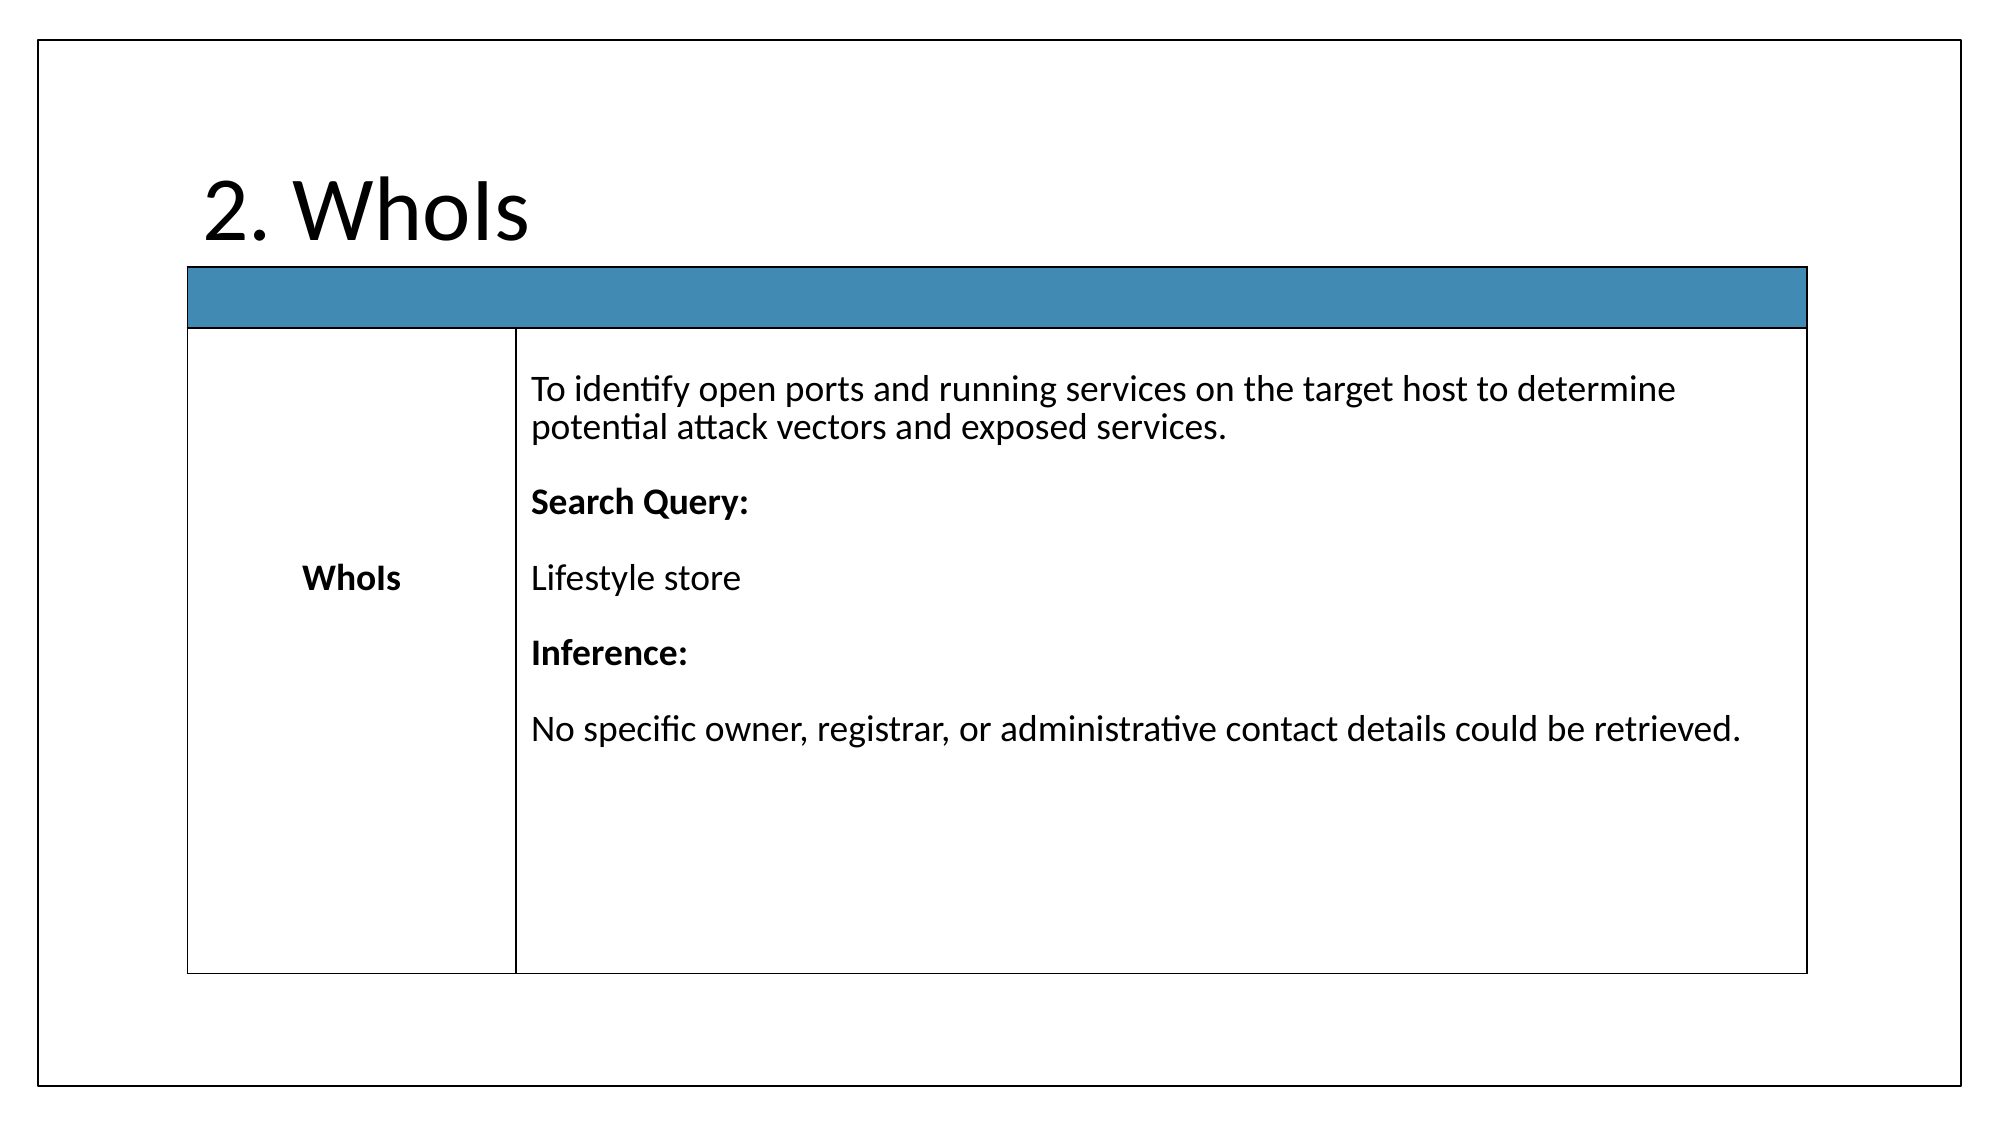

# 2. WhoIs
|  |
| --- |
| WhoIs | To identify open ports and running services on the target host to determine potential attack vectors and exposed services. Search Query: Lifestyle store Inference: No specific owner, registrar, or administrative contact details could be retrieved. |
| --- | --- |